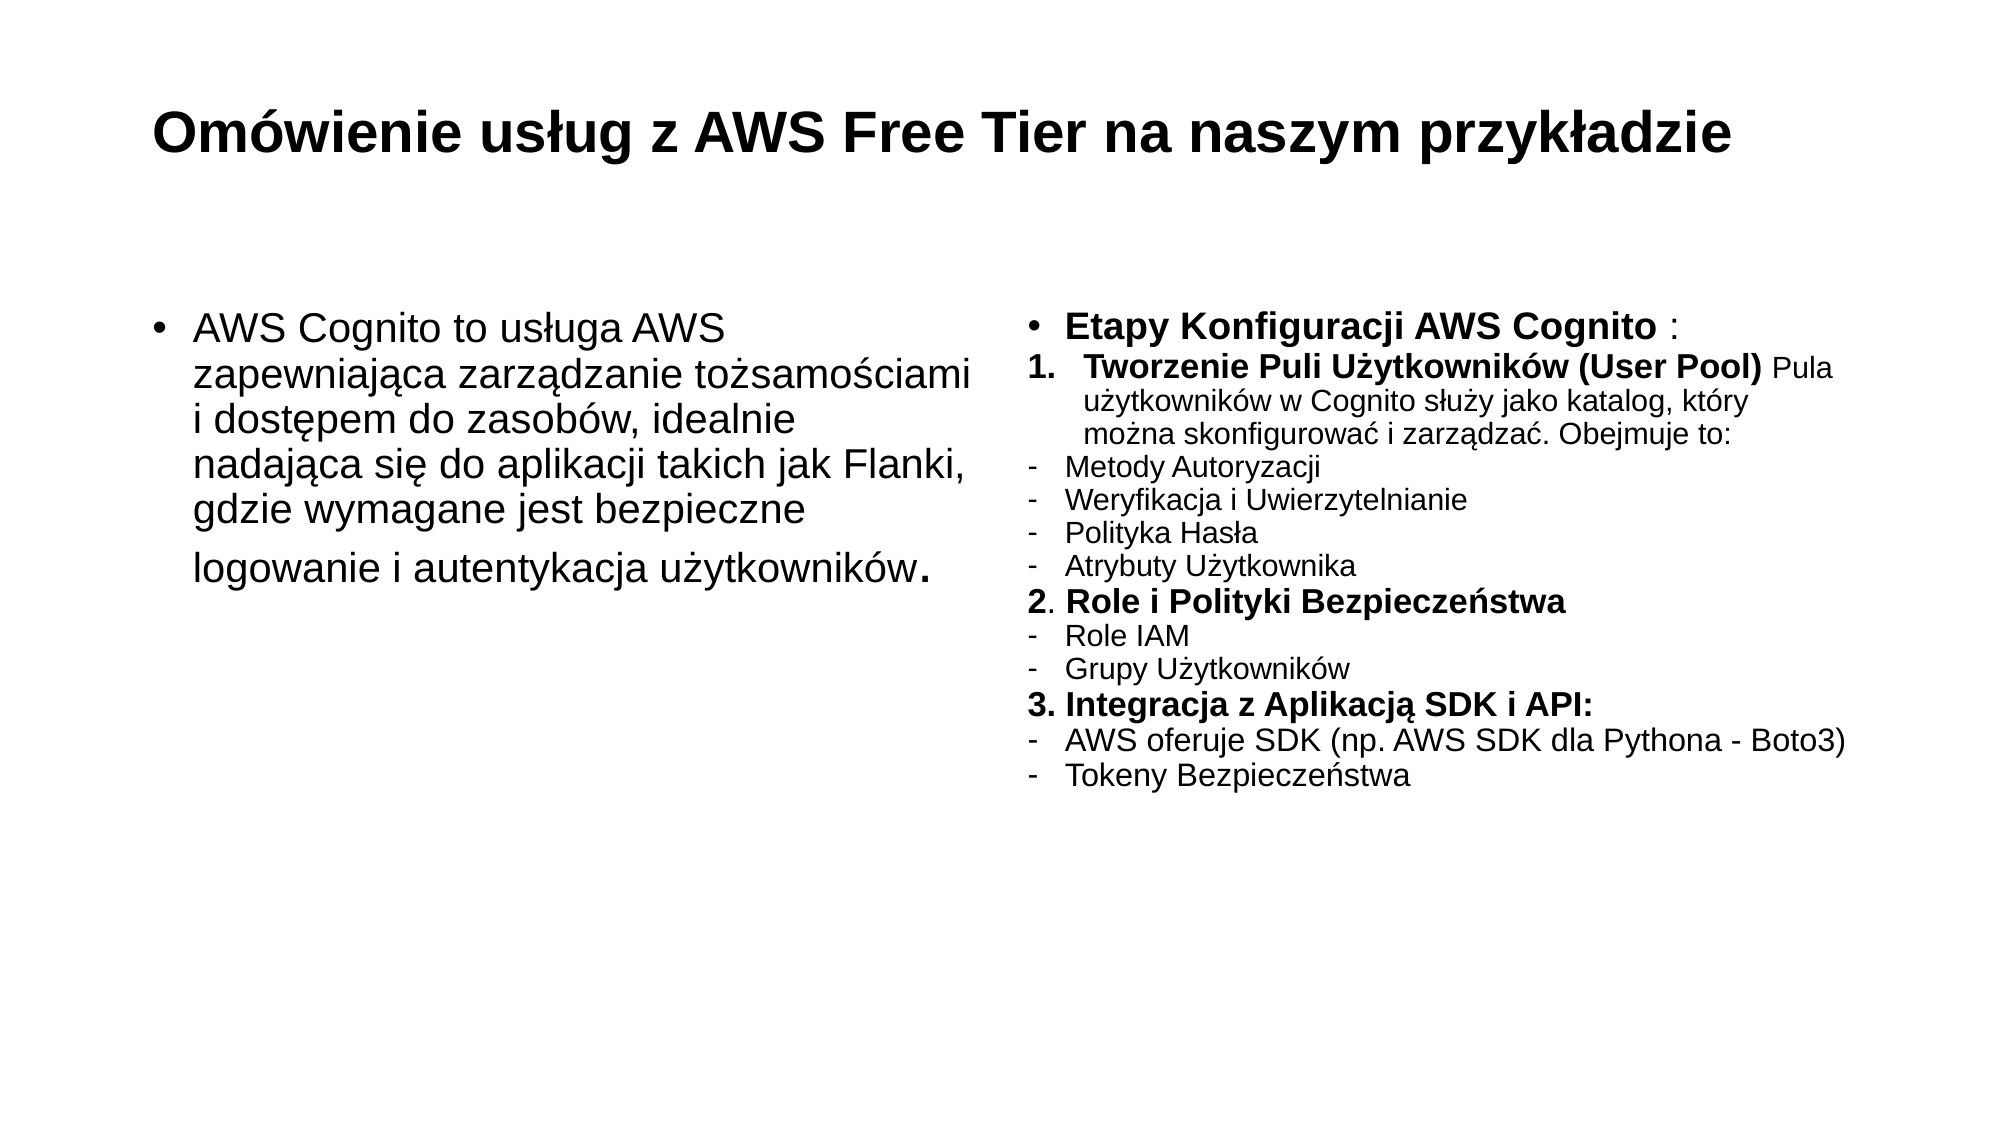

# Omówienie usług z AWS Free Tier na naszym przykładzie
AWS Cognito to usługa AWS zapewniająca zarządzanie tożsamościami i dostępem do zasobów, idealnie nadająca się do aplikacji takich jak Flanki, gdzie wymagane jest bezpieczne logowanie i autentykacja użytkowników.

Etapy Konfiguracji AWS Cognito :
Tworzenie Puli Użytkowników (User Pool) Pula użytkowników w Cognito służy jako katalog, który można skonfigurować i zarządzać. Obejmuje to:
Metody Autoryzacji
Weryfikacja i Uwierzytelnianie
Polityka Hasła
Atrybuty Użytkownika
2. Role i Polityki Bezpieczeństwa
Role IAM
Grupy Użytkowników
3. Integracja z Aplikacją SDK i API:
AWS oferuje SDK (np. AWS SDK dla Pythona - Boto3)
Tokeny Bezpieczeństwa